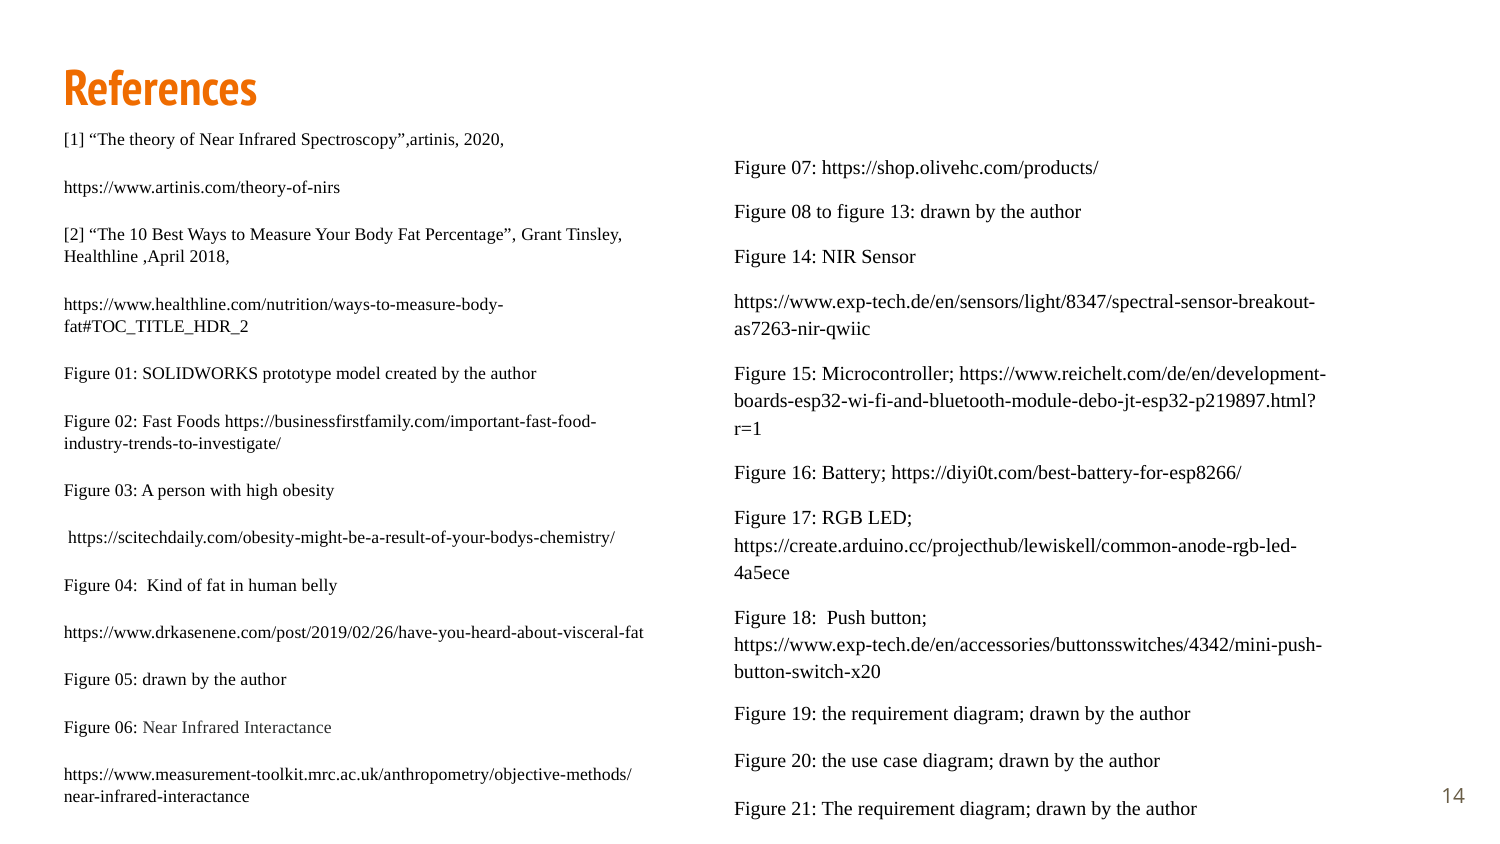

# References
[1] “The theory of Near Infrared Spectroscopy”,artinis, 2020,
https://www.artinis.com/theory-of-nirs
[2] “The 10 Best Ways to Measure Your Body Fat Percentage”, Grant Tinsley, Healthline ,April 2018,
https://www.healthline.com/nutrition/ways-to-measure-body-fat#TOC_TITLE_HDR_2
Figure 01: SOLIDWORKS prototype model created by the author
Figure 02: Fast Foods https://businessfirstfamily.com/important-fast-food-industry-trends-to-investigate/
Figure 03: A person with high obesity
 https://scitechdaily.com/obesity-might-be-a-result-of-your-bodys-chemistry/
Figure 04:  Kind of fat in human belly
https://www.drkasenene.com/post/2019/02/26/have-you-heard-about-visceral-fat
Figure 05: drawn by the author
Figure 06: Near Infrared Interactance
https://www.measurement-toolkit.mrc.ac.uk/anthropometry/objective-methods/near-infrared-interactance
Figure 07: https://shop.olivehc.com/products/
Figure 08 to figure 13: drawn by the author
Figure 14: NIR Sensor
https://www.exp-tech.de/en/sensors/light/8347/spectral-sensor-breakout-as7263-nir-qwiic
Figure 15: Microcontroller; https://www.reichelt.com/de/en/development-boards-esp32-wi-fi-and-bluetooth-module-debo-jt-esp32-p219897.html?r=1
Figure 16: Battery; https://diyi0t.com/best-battery-for-esp8266/
Figure 17: RGB LED; https://create.arduino.cc/projecthub/lewiskell/common-anode-rgb-led-4a5ece
Figure 18:  Push button; https://www.exp-tech.de/en/accessories/buttonsswitches/4342/mini-push-button-switch-x20
Figure 19: the requirement diagram; drawn by the author

Figure 20: the use case diagram; drawn by the author

Figure 21: The requirement diagram; drawn by the author

14